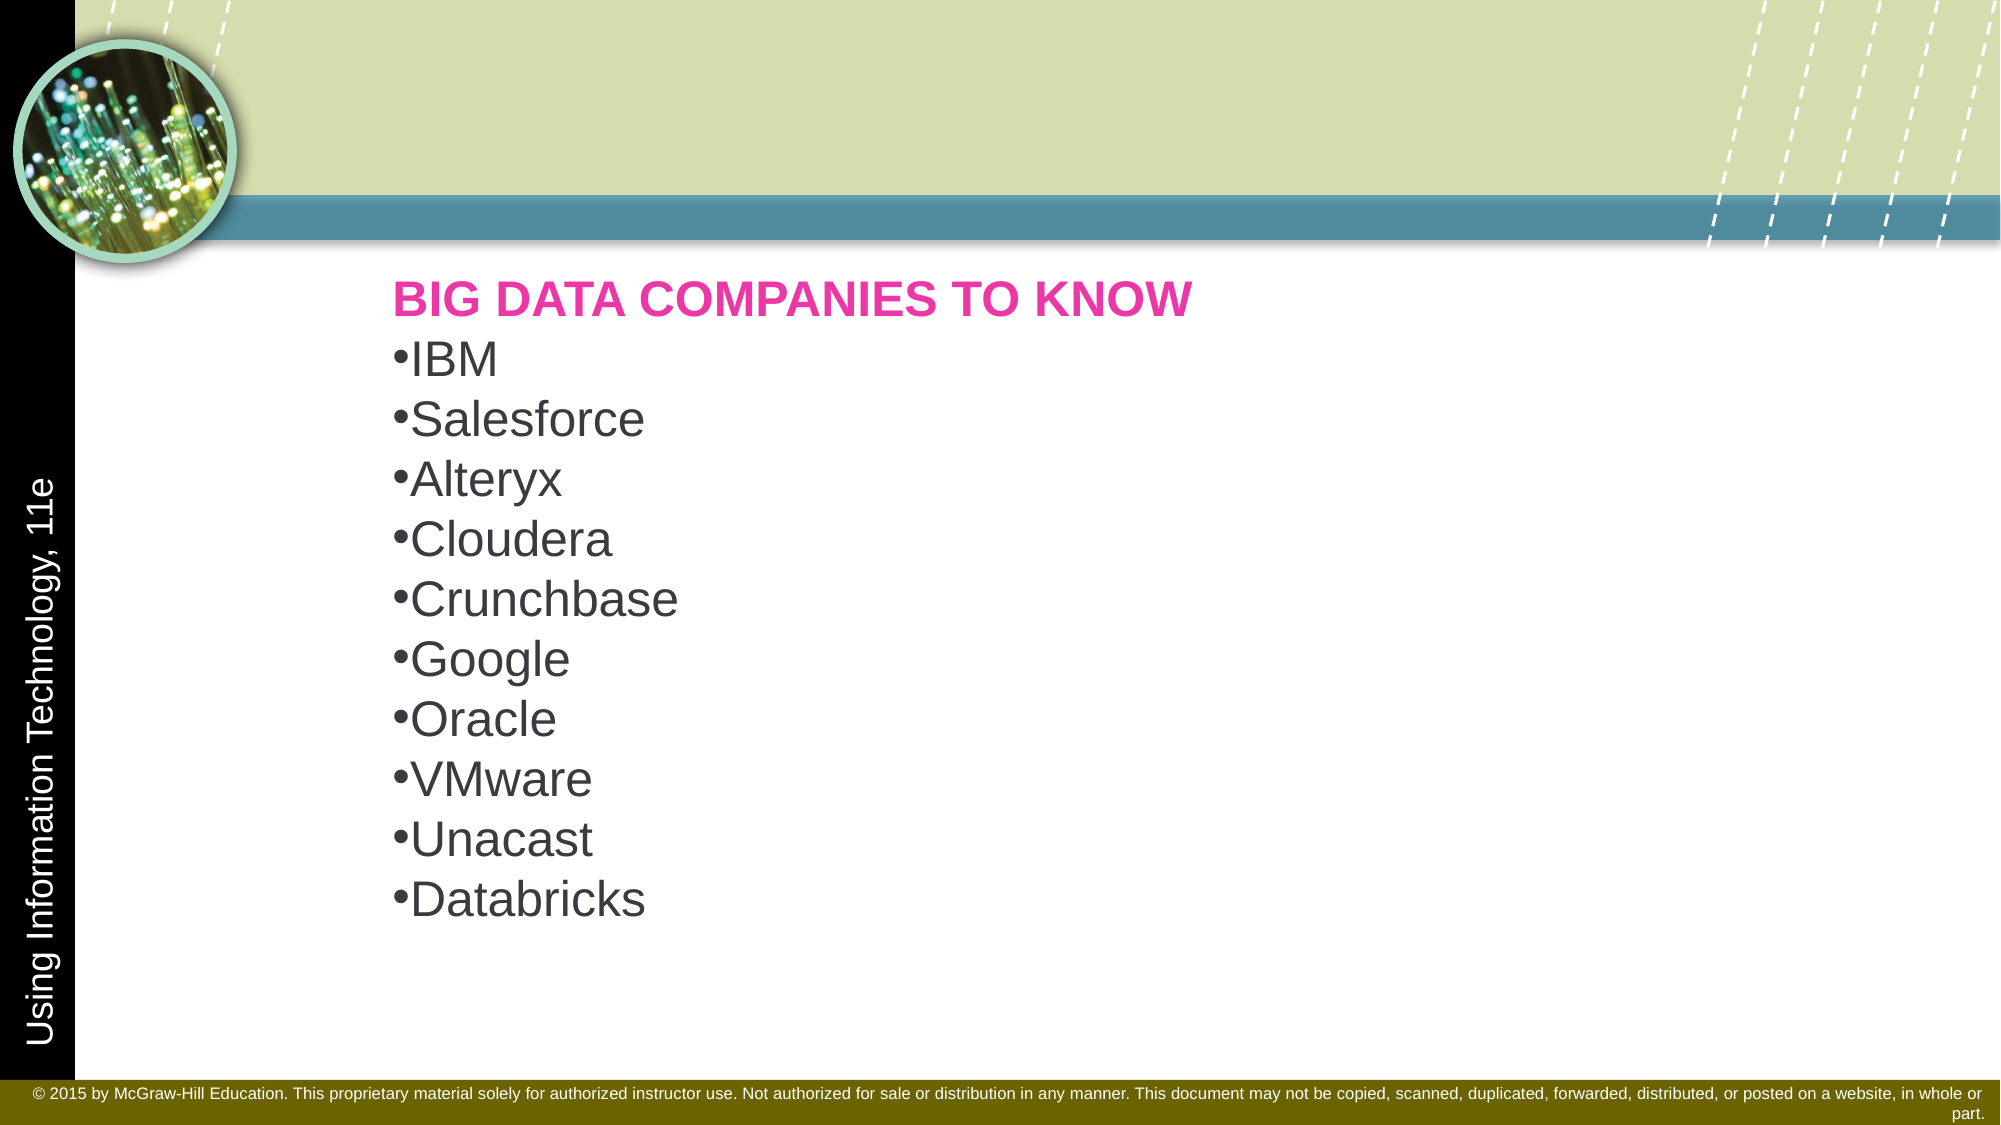

BIG DATA COMPANIES TO KNOW
IBM
Salesforce
Alteryx
Cloudera
Crunchbase
Google
Oracle
VMware
Unacast
Databricks